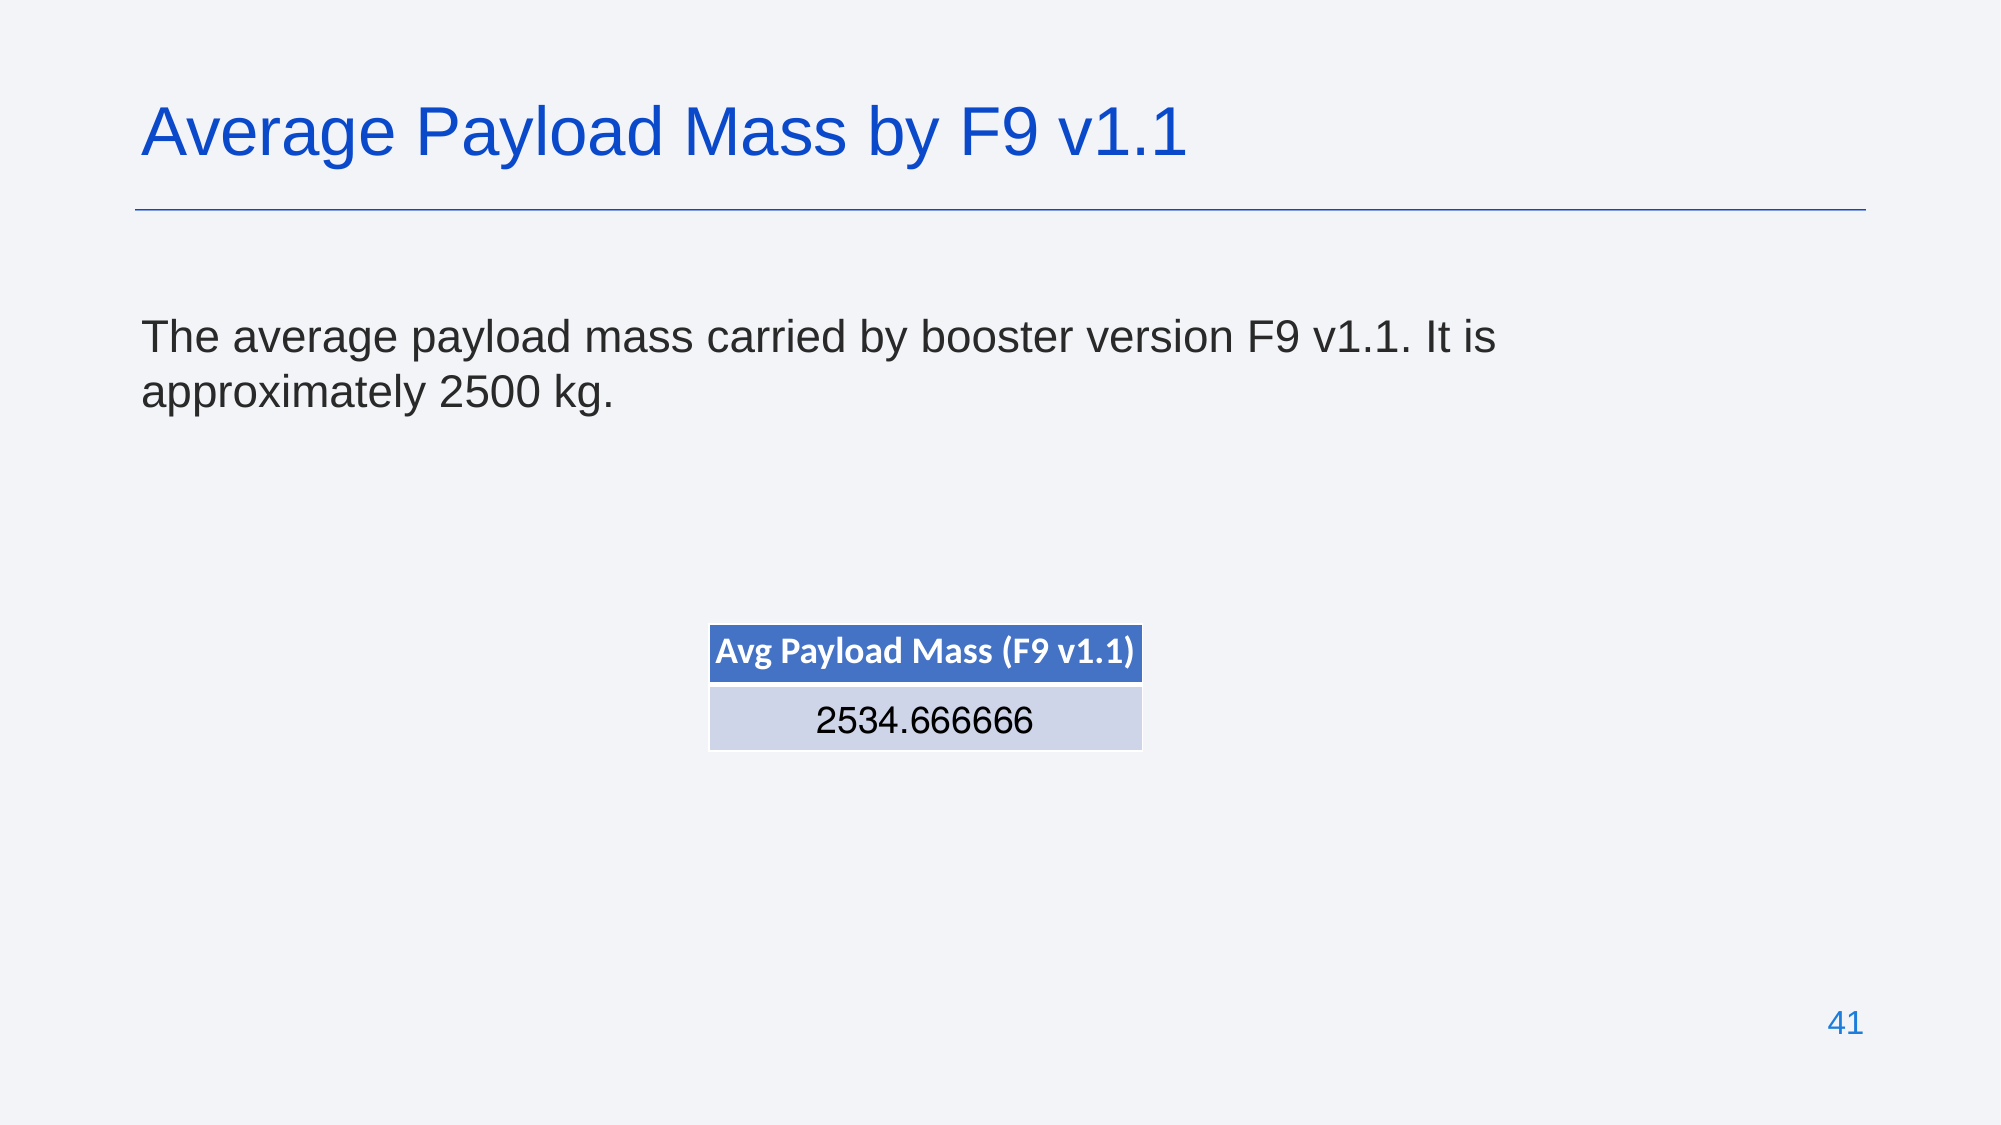

Average Payload Mass by F9 v1.1
The average payload mass carried by booster version F9 v1.1. It is approximately 2500 kg.
| Avg Payload Mass (F9 v1.1) |
| --- |
| 2534.666666 |
41